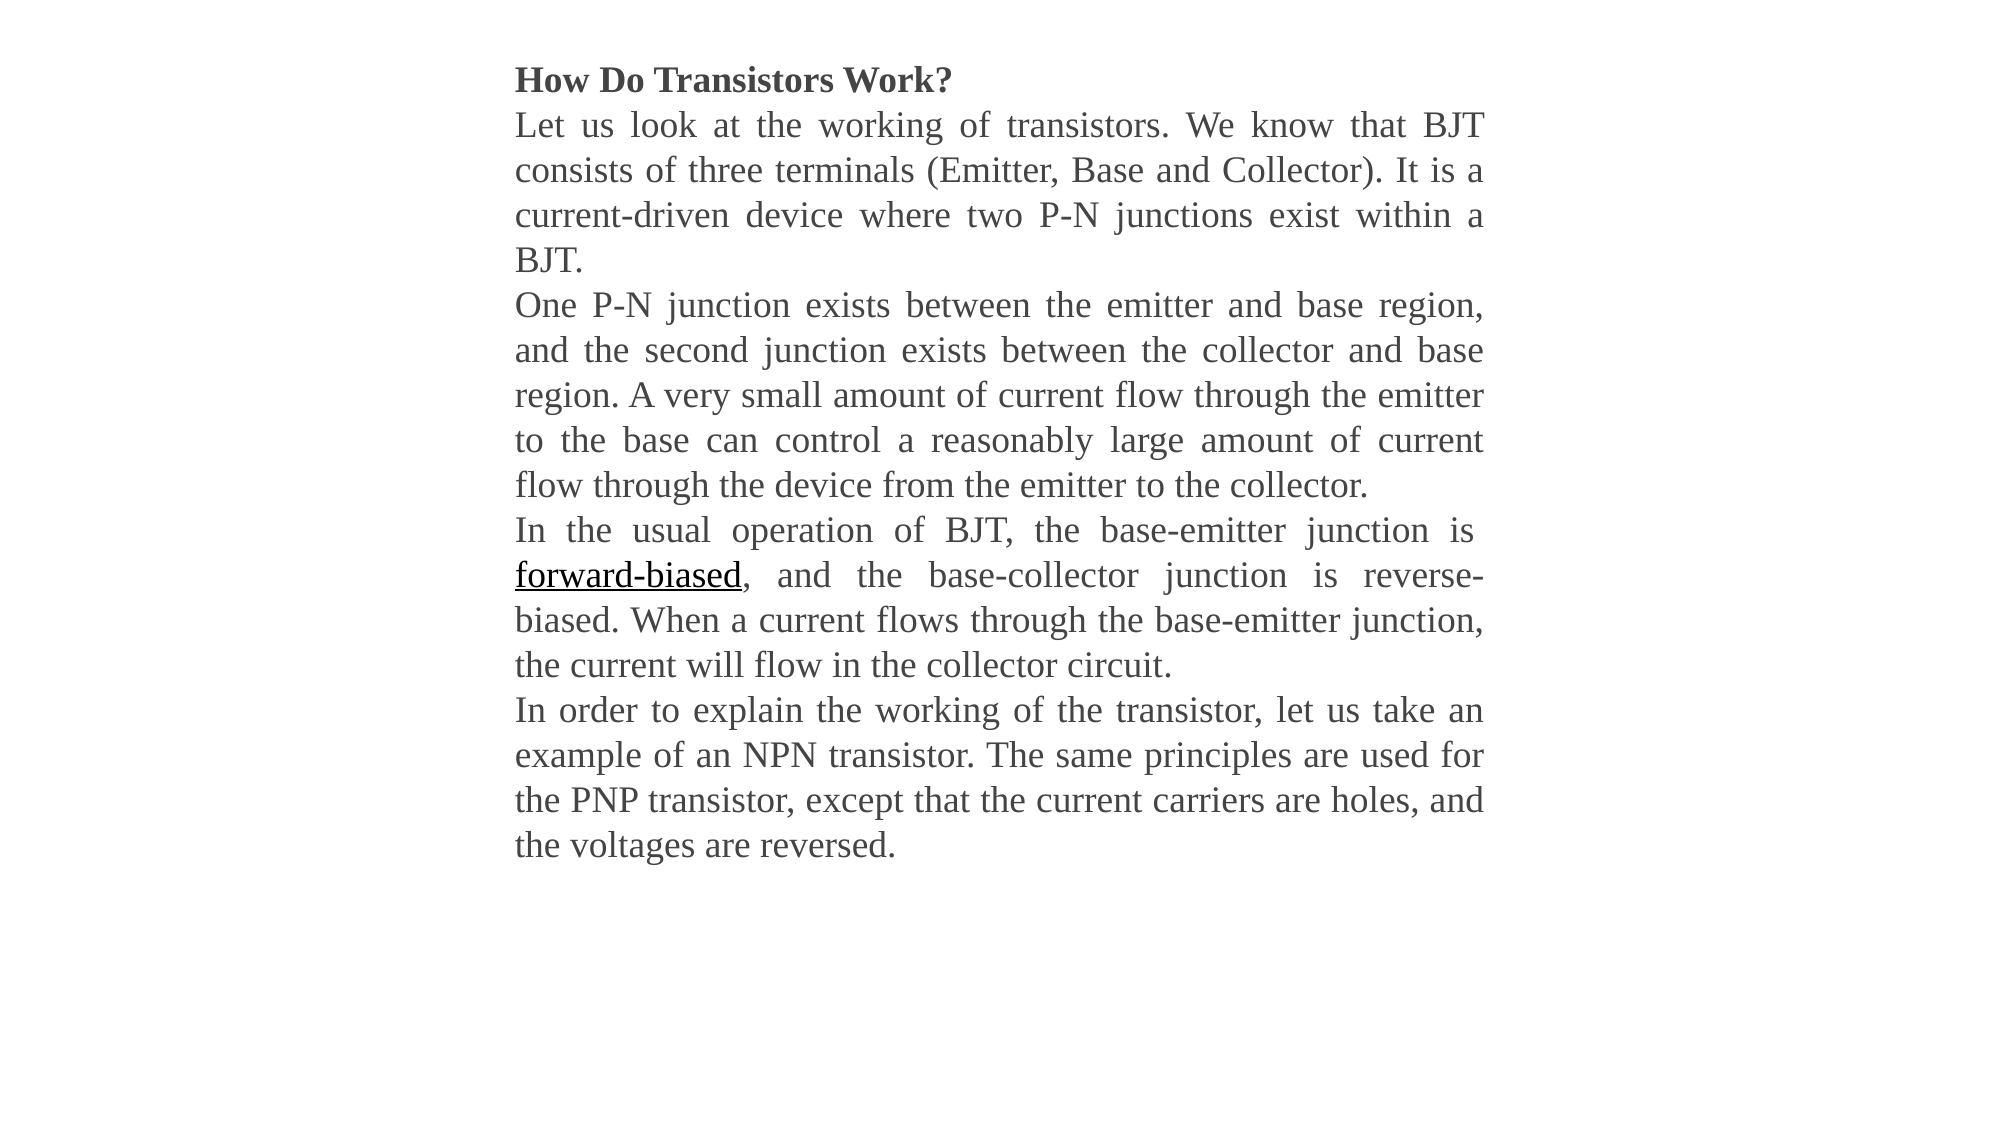

How Do Transistors Work?
Let us look at the working of transistors. We know that BJT consists of three terminals (Emitter, Base and Collector). It is a current-driven device where two P-N junctions exist within a BJT.
One P-N junction exists between the emitter and base region, and the second junction exists between the collector and base region. A very small amount of current flow through the emitter to the base can control a reasonably large amount of current flow through the device from the emitter to the collector.
In the usual operation of BJT, the base-emitter junction is forward-biased, and the base-collector junction is reverse-biased. When a current flows through the base-emitter junction, the current will flow in the collector circuit.
In order to explain the working of the transistor, let us take an example of an NPN transistor. The same principles are used for the PNP transistor, except that the current carriers are holes, and the voltages are reversed.